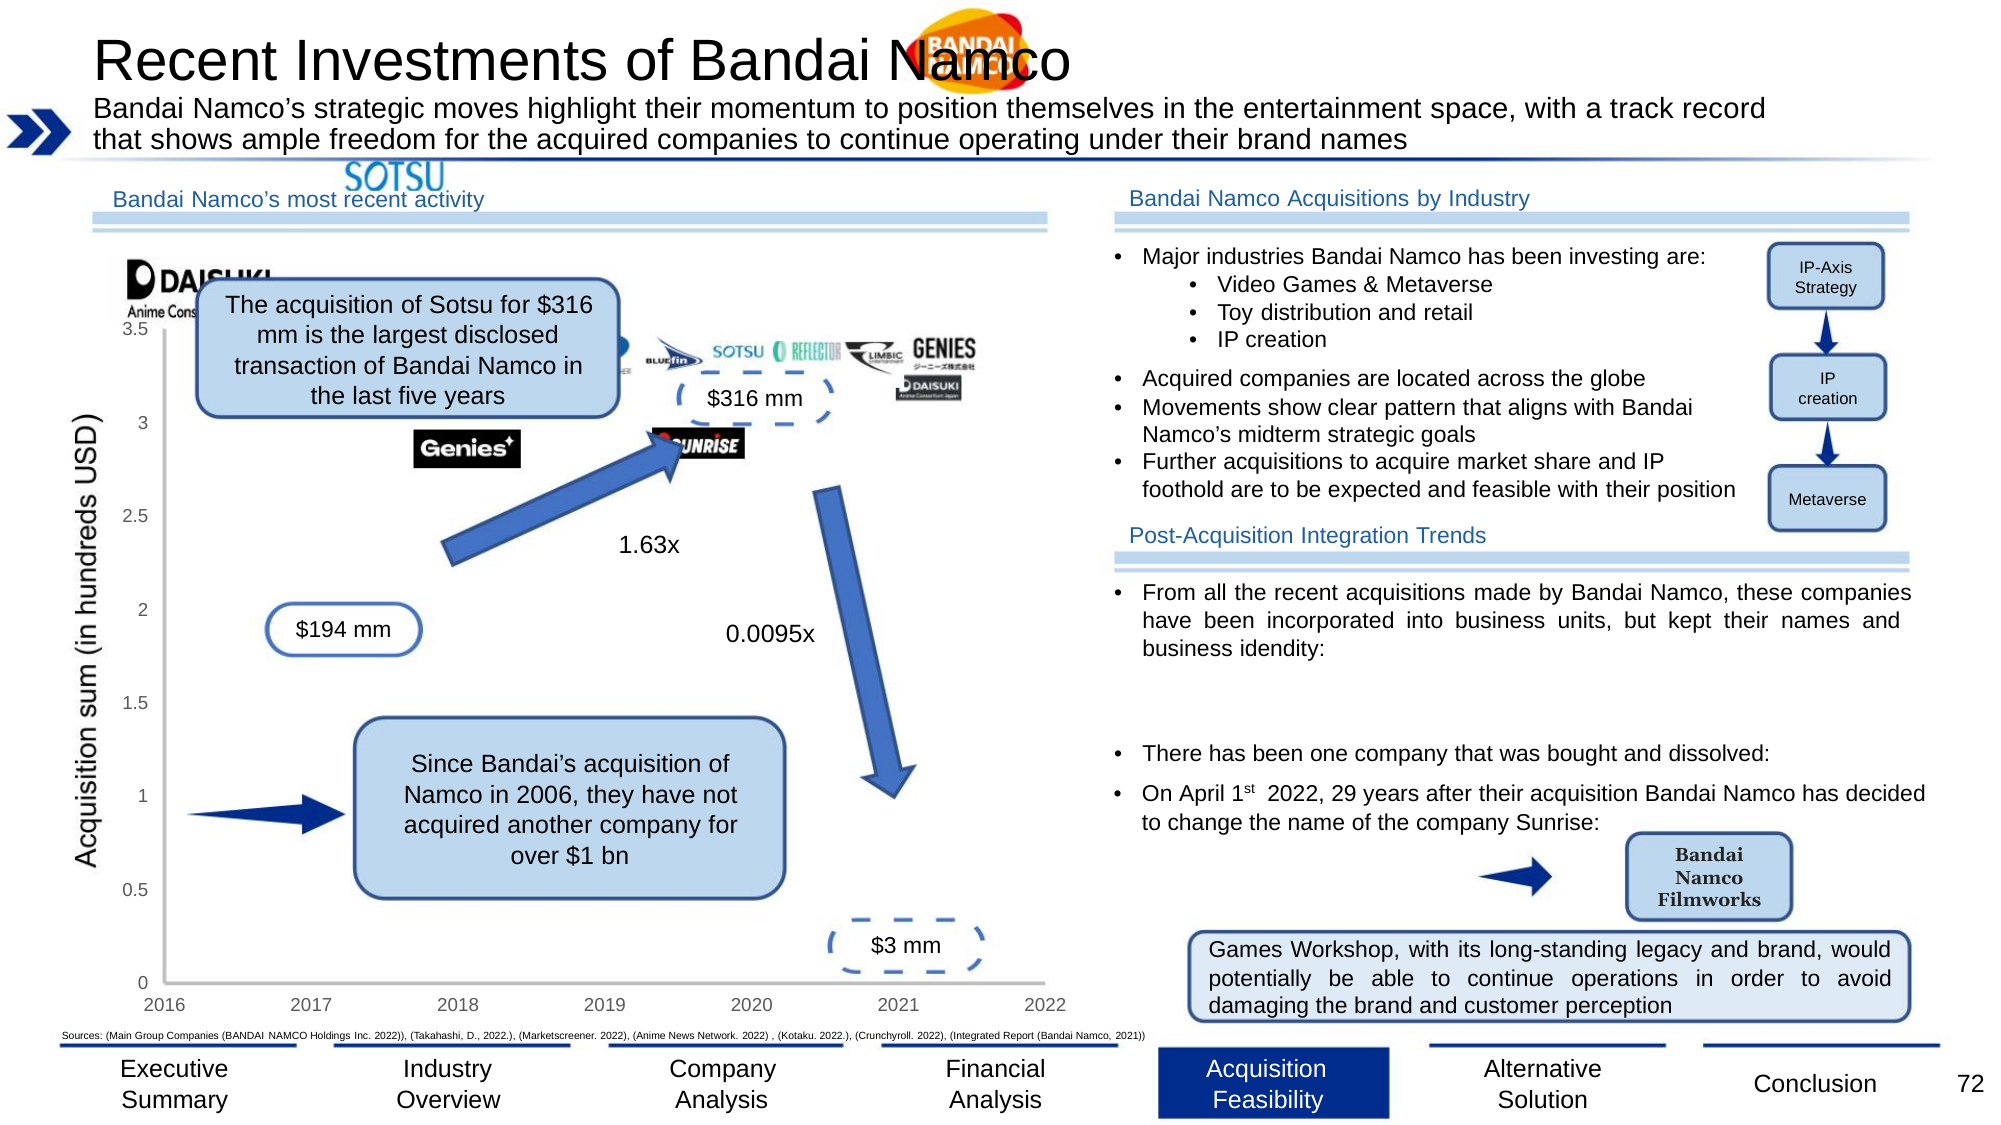

Recent Investments of Bandai Namco
Bandai Namco’s strategic moves highlight their momentum to position themselves in the entertainment space, with a track record
that shows ample freedom for the acquired companies to continue operating under their brand names
Bandai Namco Acquisitions by Industry
Bandai Namco’s most recent activity
• Major industries Bandai Namco has been investing are:
• Video Games & Metaverse
• Toy distribution and retail
• IP creation
IP-Axis
Strategy
The acquisition of Sotsu for $316
3.5
3
mm is the largest disclosed
transaction of Bandai Namco in
the last five years
• Acquired companies are located across the globe
• Movements show clear pattern that aligns with Bandai
Namco’s midterm strategic goals
IP
creation
$316 mm
• Further acquisitions to acquire market share and IP
foothold are to be expected and feasible with their position
Metaverse
2.5
2
Post-Acquisition Integration Trends
1.63x
• From all the recent acquisitions made by Bandai Namco, these companies
have been incorporated into business units, but kept their names and
business idendity:
$194 mm
0.0095x
1.5
1
• There has been one company that was bought and dissolved:
Since Bandai’s acquisition of
Namco in 2006, they have not
acquired another company for
over $1 bn
• On April 1st 2022, 29 years after their acquisition Bandai Namco has decided
to change the name of the company Sunrise:
Bandai
Namco
Filmworks
0.5
0
$3 mm
Games Workshop, with its long-standing legacy and brand, would
potentially be able to continue operations in order to avoid
damaging the brand and customer perception
2016
2017
2018
2019
2020
2021
2022
Sources: (Main Group Companies (BANDAI NAMCO Holdings Inc. 2022)), (Takahashi, D., 2022.), (Marketscreener. 2022), (Anime News Network. 2022) , (Kotaku. 2022.), (Crunchyroll. 2022), (Integrated Report (Bandai Namco, 2021))
Executive
Summary
Industry
Overview
Company
Analysis
Financial
Analysis
Acquisition
Feasibility
Alternative
Solution
Conclusion
72